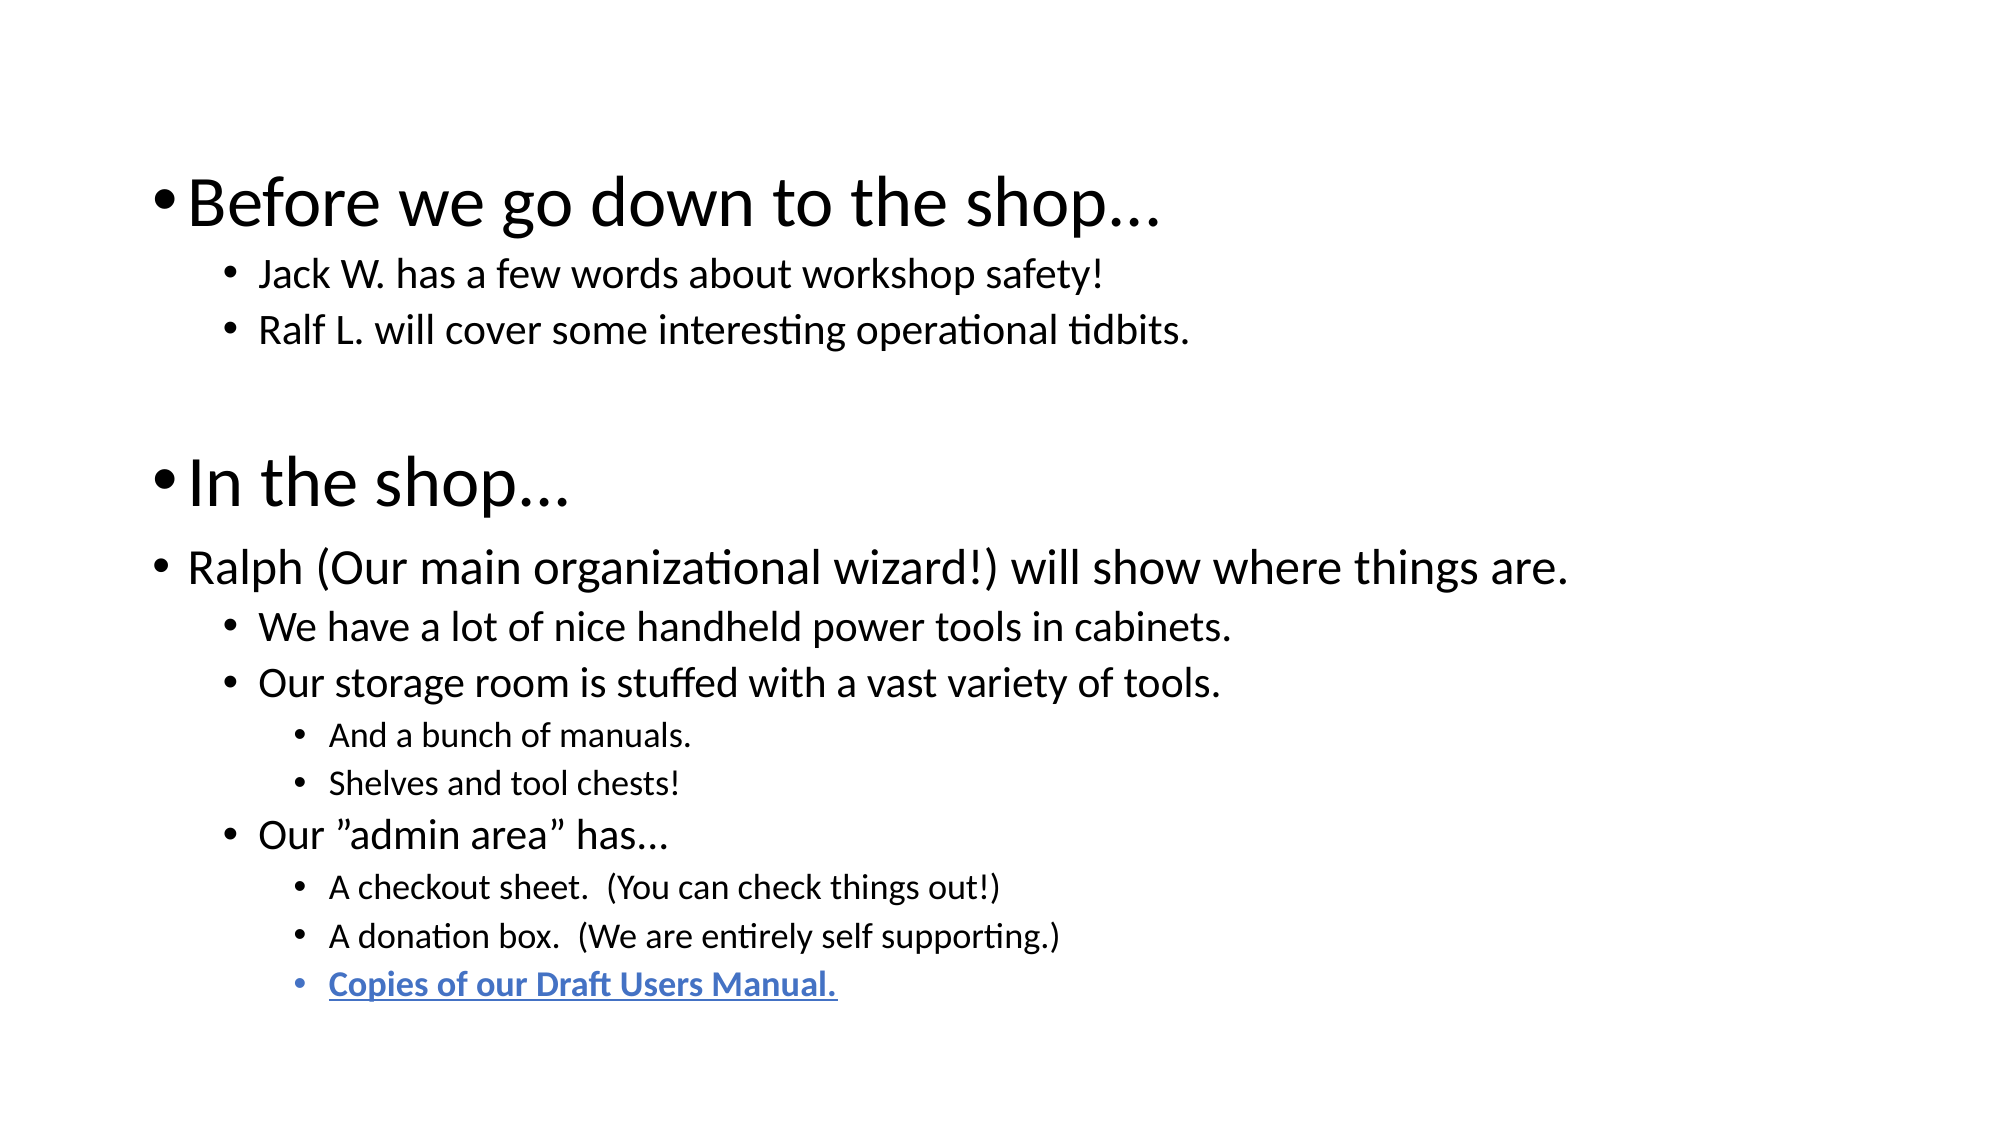

Before we go down to the shop...
Jack W. has a few words about workshop safety!
Ralf L. will cover some interesting operational tidbits.

In the shop...
Ralph (Our main organizational wizard!) will show where things are.
We have a lot of nice handheld power tools in cabinets.
Our storage room is stuffed with a vast variety of tools.
And a bunch of manuals.
Shelves and tool chests!
Our ”admin area” has...
A checkout sheet.  (You can check things out!)
A donation box.  (We are entirely self supporting.)
Copies of our Draft Users Manual.